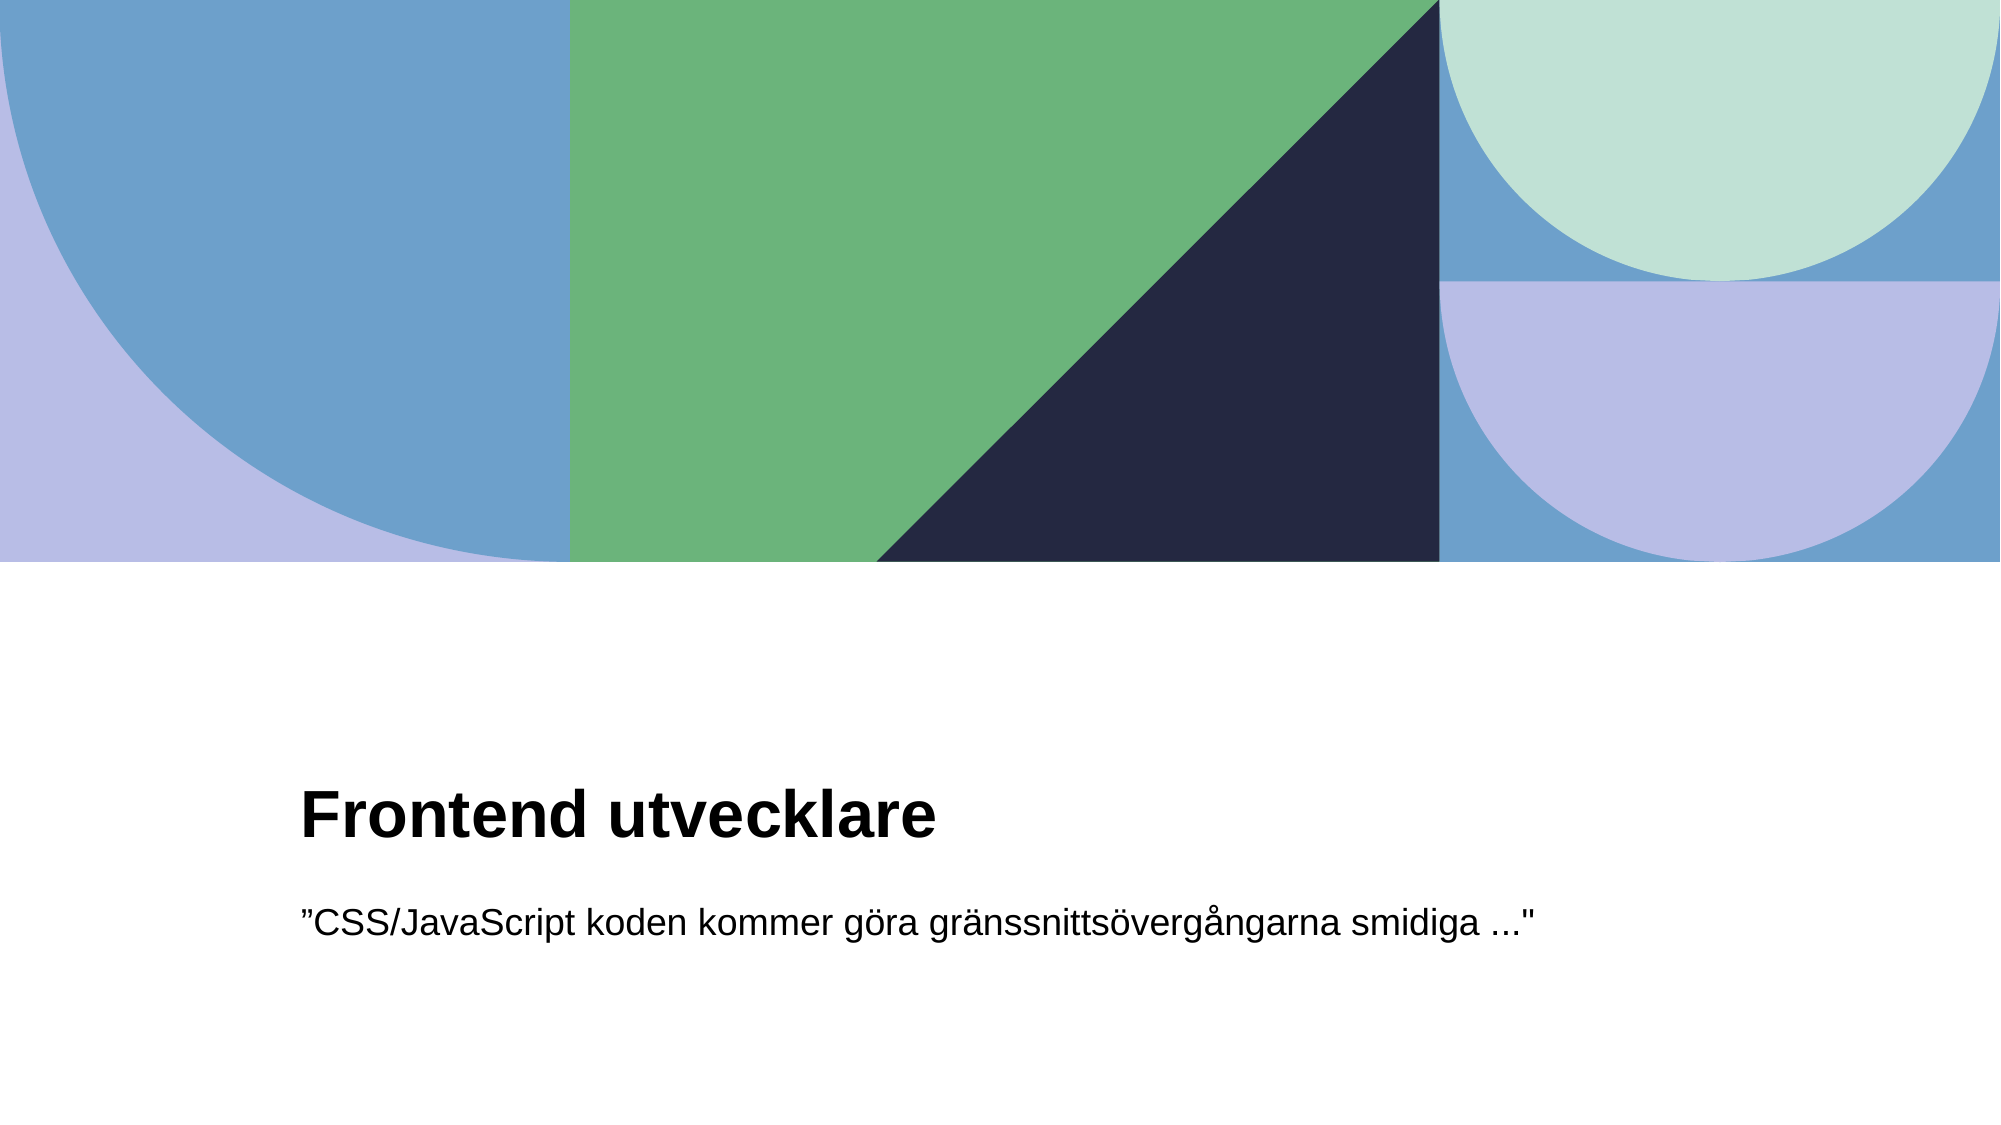

# Frontend utvecklare
”CSS/JavaScript koden kommer göra gränssnittsövergångarna smidiga ..."